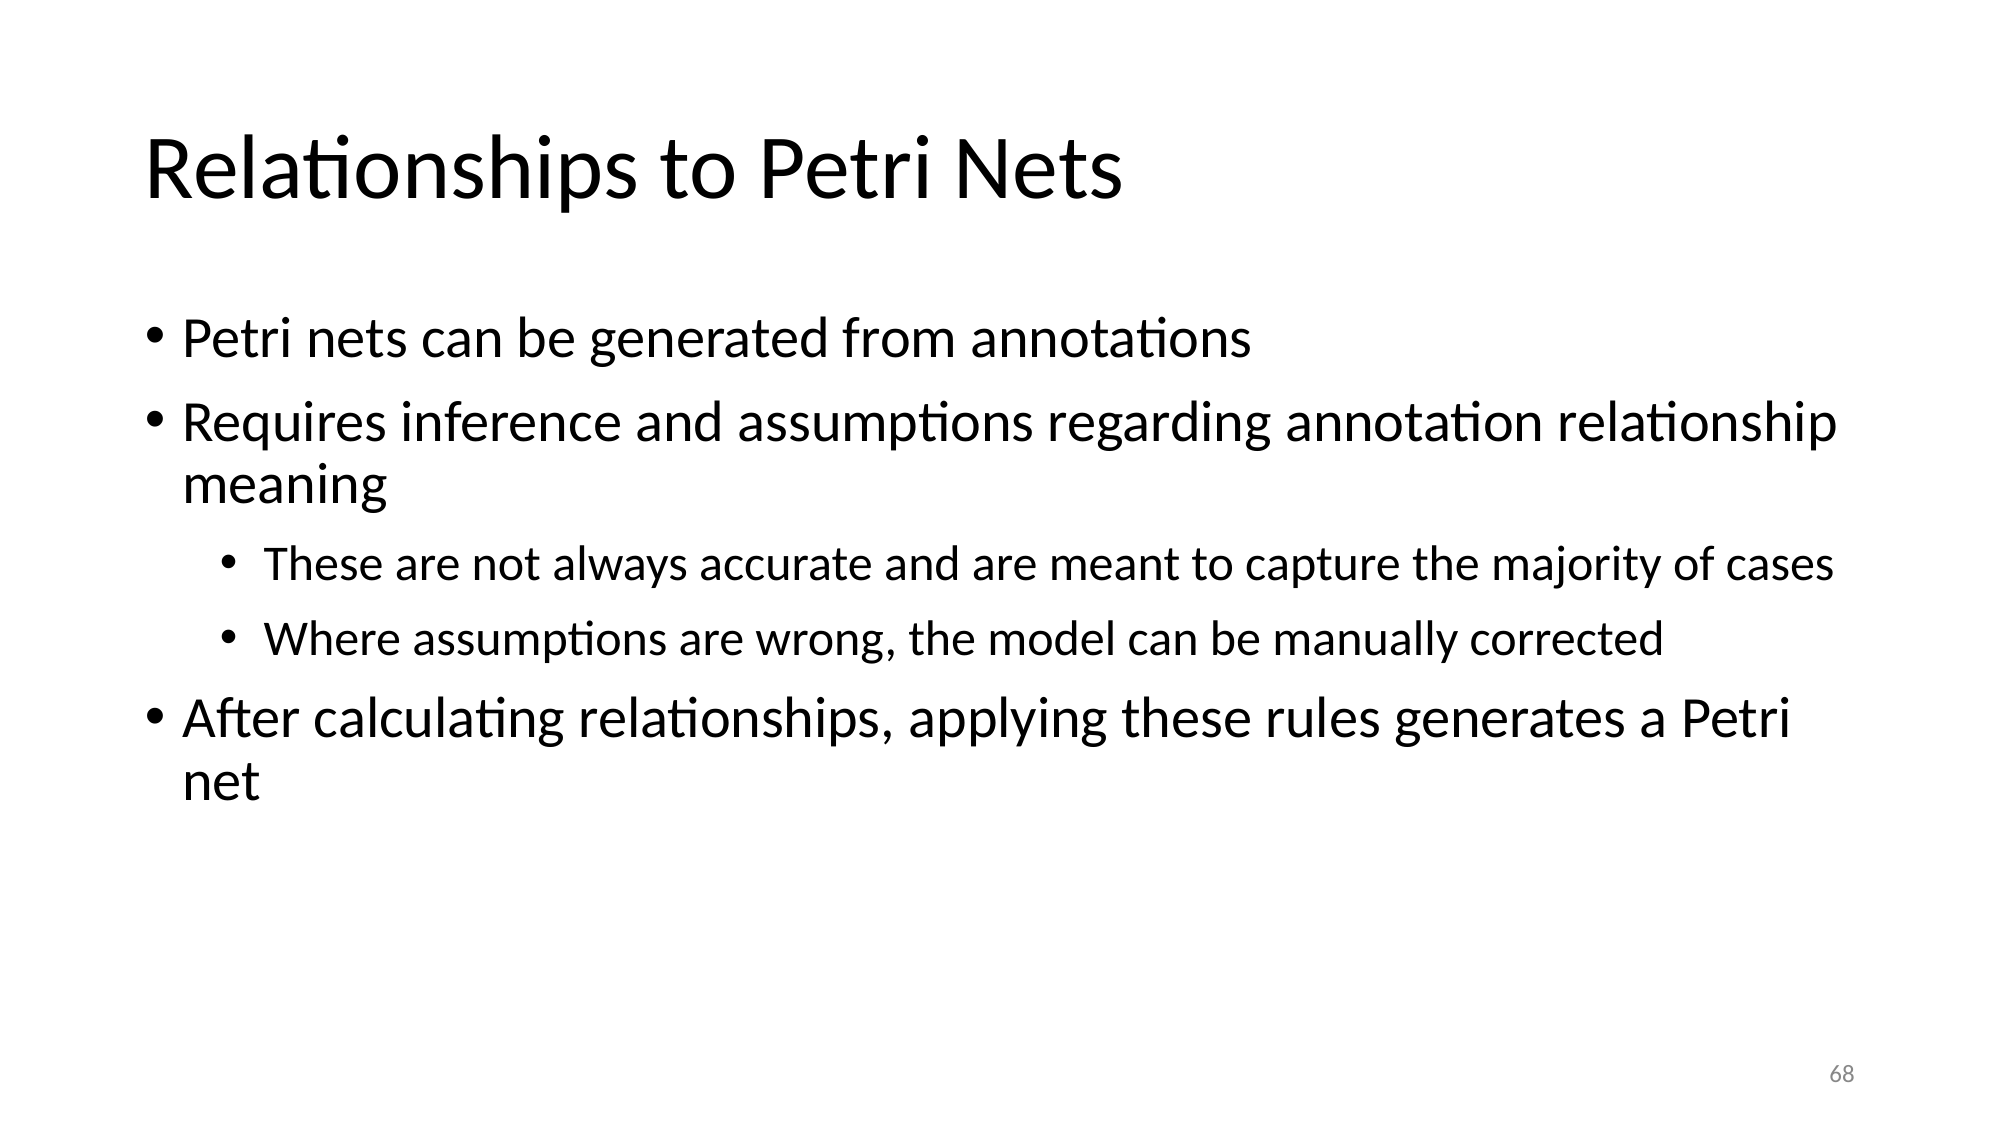

# Relationships to Petri Nets
Petri nets can be generated from annotations
Requires inference and assumptions regarding annotation relationship meaning
These are not always accurate and are meant to capture the majority of cases
Where assumptions are wrong, the model can be manually corrected
After calculating relationships, applying these rules generates a Petri net
68